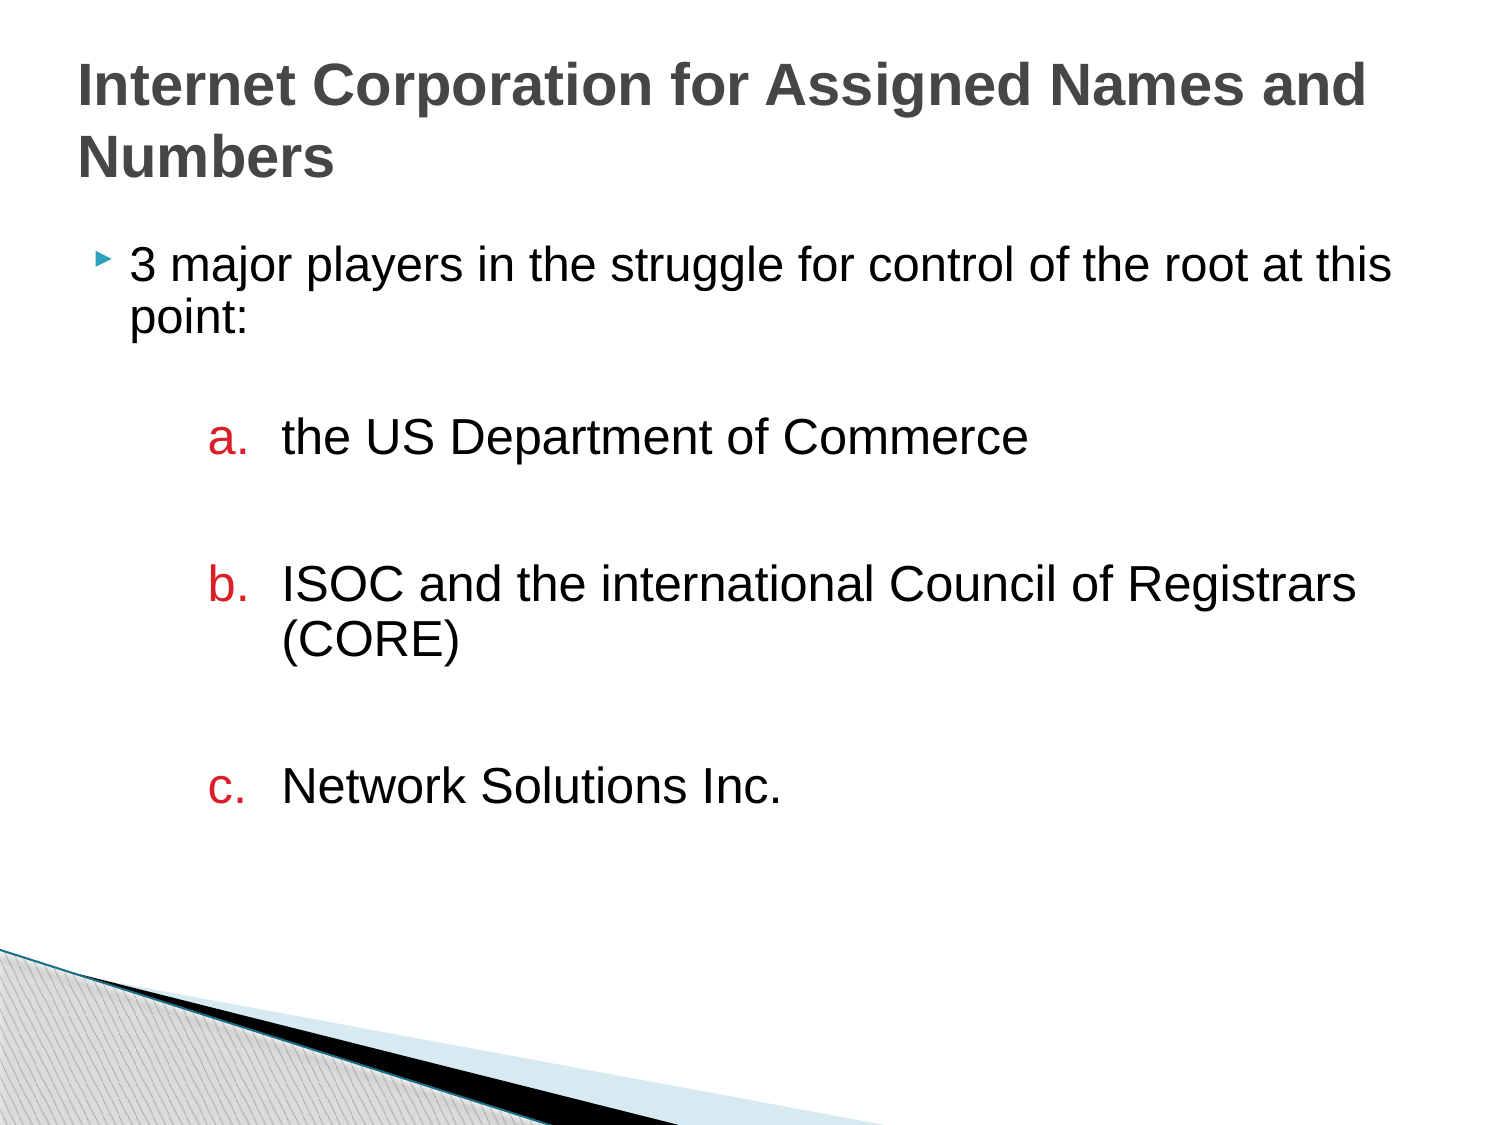

# Internet Corporation for Assigned Names and Numbers
3 major players in the struggle for control of the root at this point:

the US Department of Commerce

ISOC and the international Council of Registrars (CORE)

Network Solutions Inc.